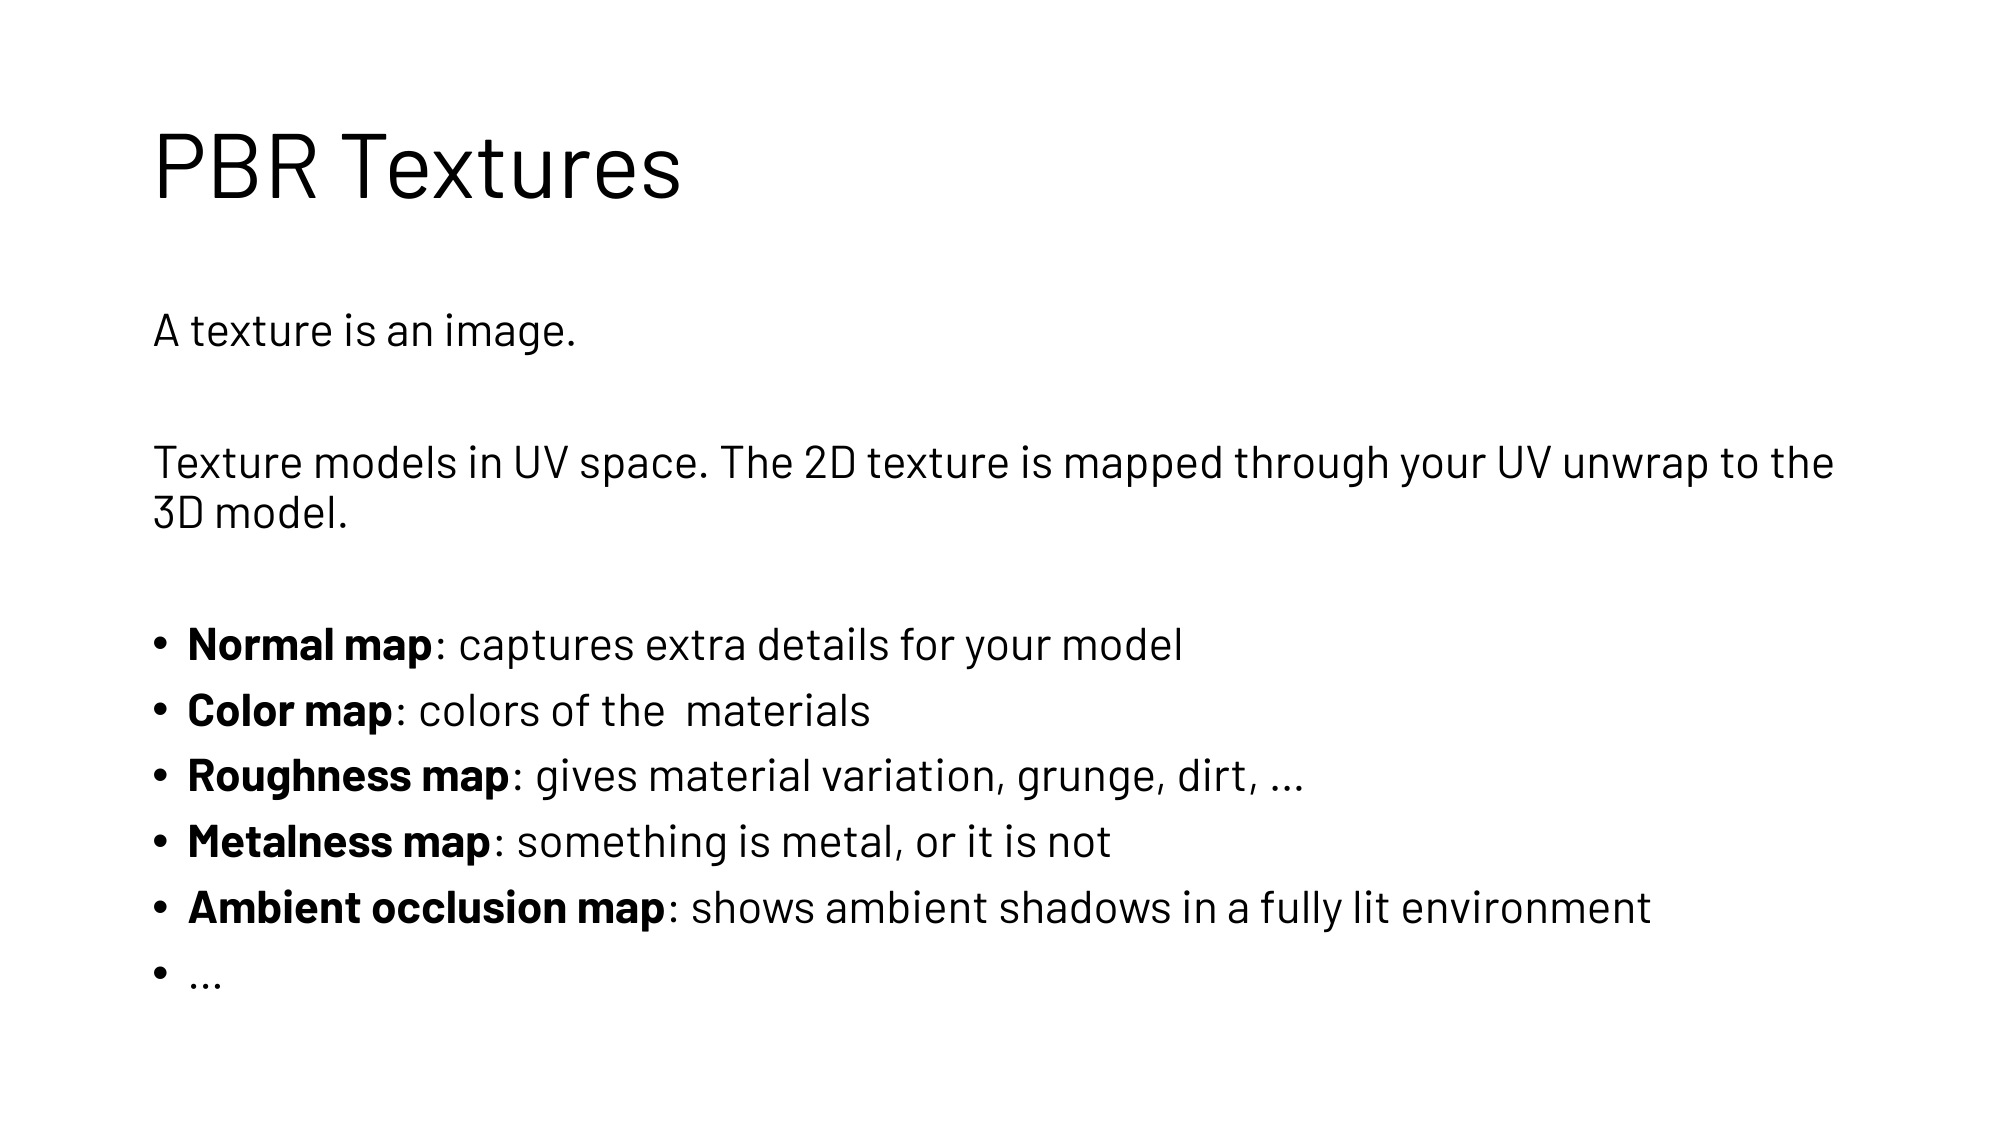

# PBR Textures
A texture is an image.

Texture models in UV space. The 2D texture is mapped through your UV unwrap to the 3D model.

Normal map: captures extra details for your model
Color map: colors of the  materials
Roughness map: gives material variation, grunge, dirt, …
Metalness map: something is metal, or it is not
Ambient occlusion map: shows ambient shadows in a fully lit environment
…